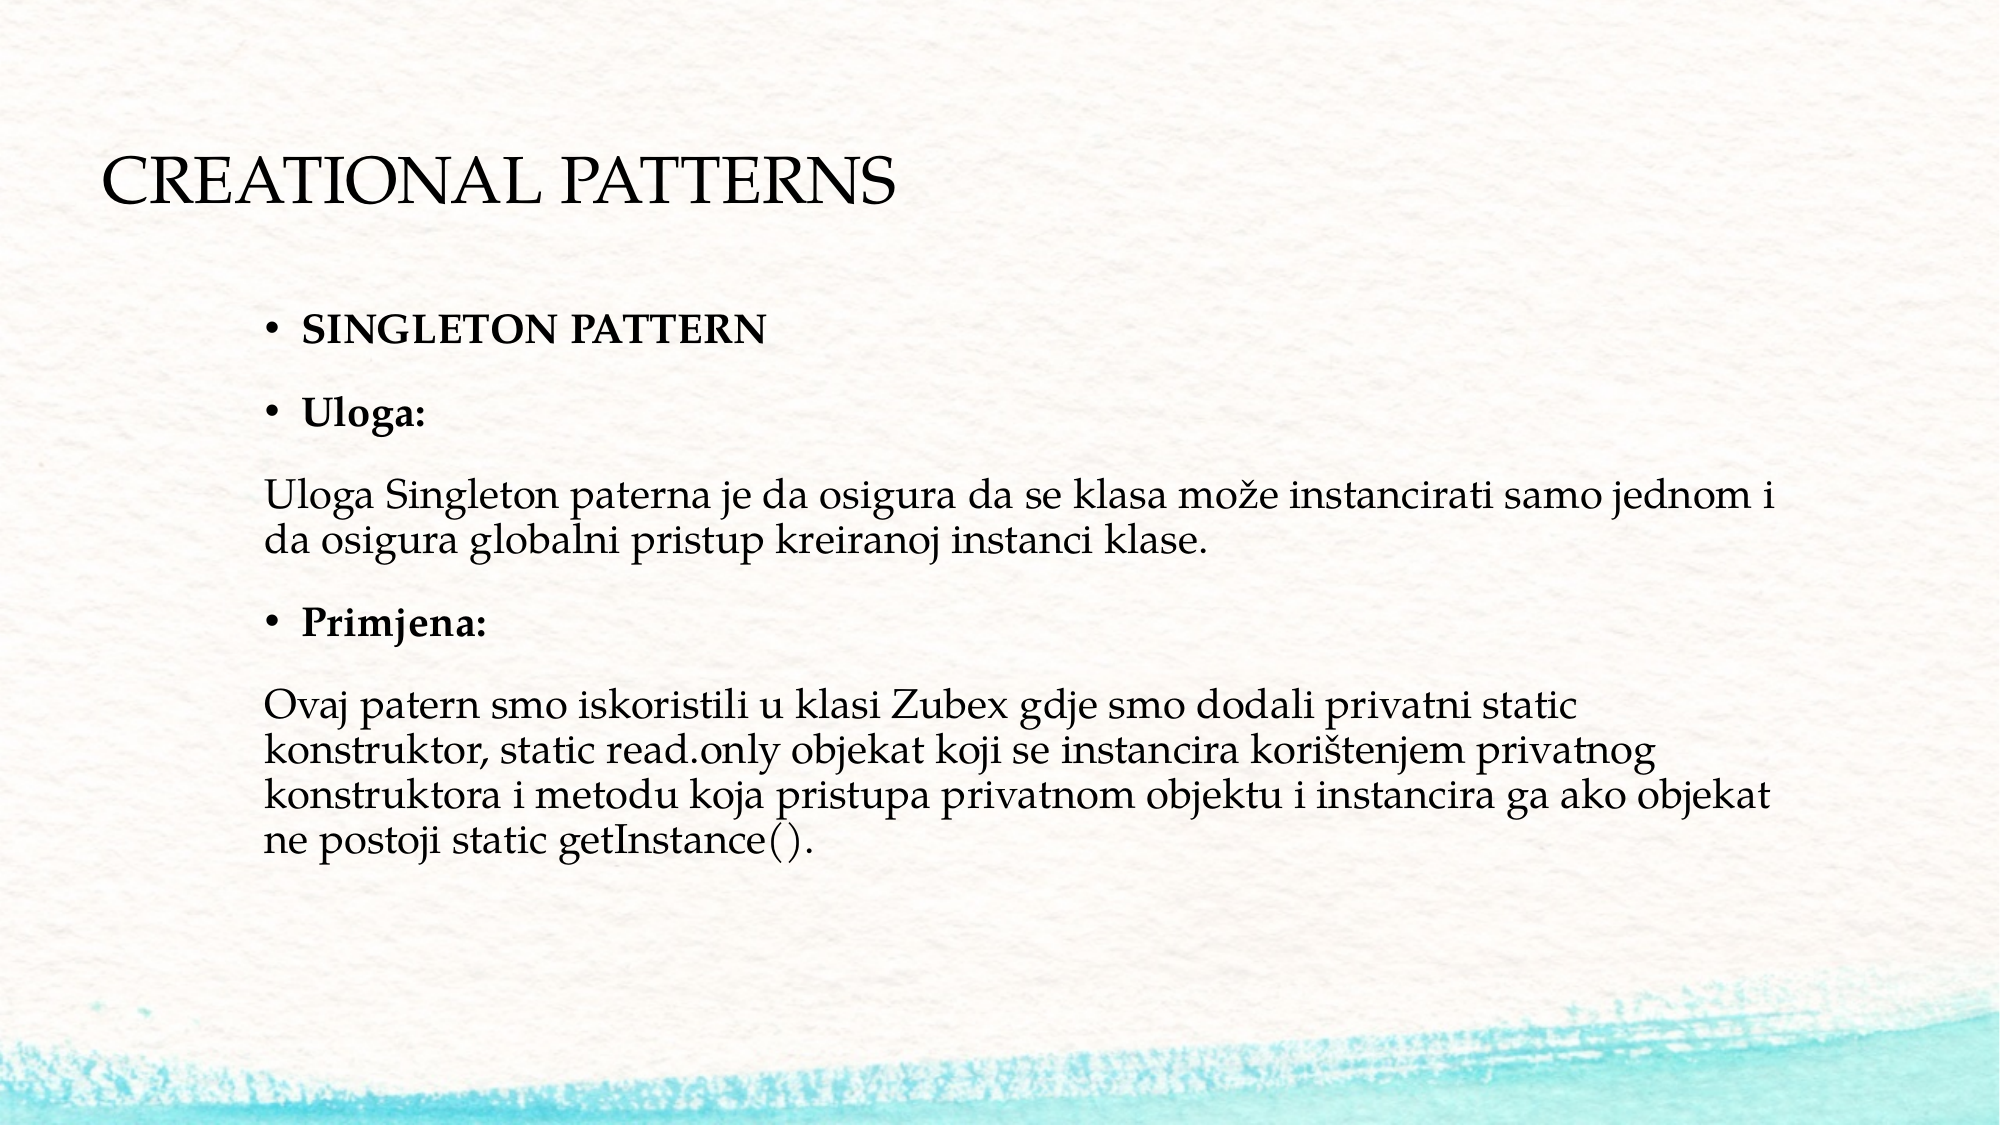

# CREATIONAL PATTERNS
SINGLETON PATTERN
Uloga:
Uloga Singleton paterna je da osigura da se klasa može instancirati samo jednom i da osigura globalni pristup kreiranoj instanci klase.
Primjena:
Ovaj patern smo iskoristili u klasi Zubex gdje smo dodali privatni static konstruktor, static read.only objekat koji se instancira korištenjem privatnog konstruktora i metodu koja pristupa privatnom objektu i instancira ga ako objekat ne postoji static getInstance().